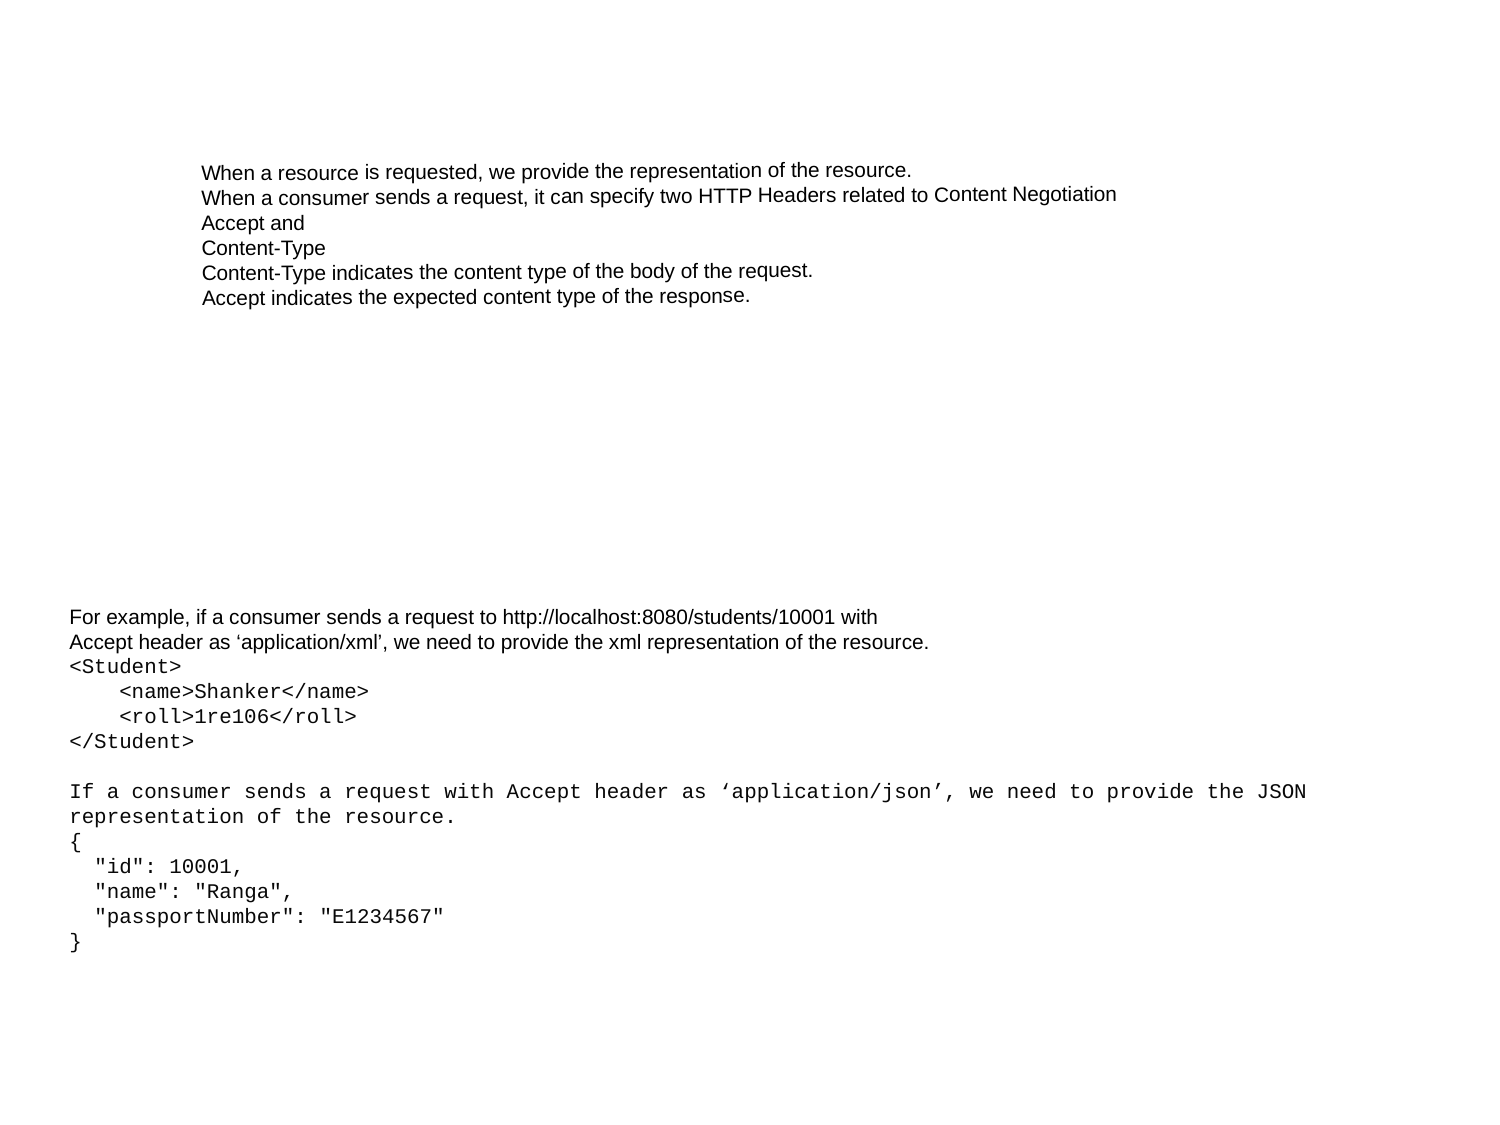

When a resource is requested, we provide the representation of the resource.
When a consumer sends a request, it can specify two HTTP Headers related to Content Negotiation
Accept and
Content-Type
Content-Type indicates the content type of the body of the request.
Accept indicates the expected content type of the response.

For example, if a consumer sends a request to http://localhost:8080/students/10001 with
Accept header as ‘application/xml’, we need to provide the xml representation of the resource.
<Student>
    <name>Shanker</name>
    <roll>1re106</roll>
</Student>

If a consumer sends a request with Accept header as ‘application/json’, we need to provide the JSON representation of the resource.
{
  "id": 10001,
  "name": "Ranga",
  "passportNumber": "E1234567"
}